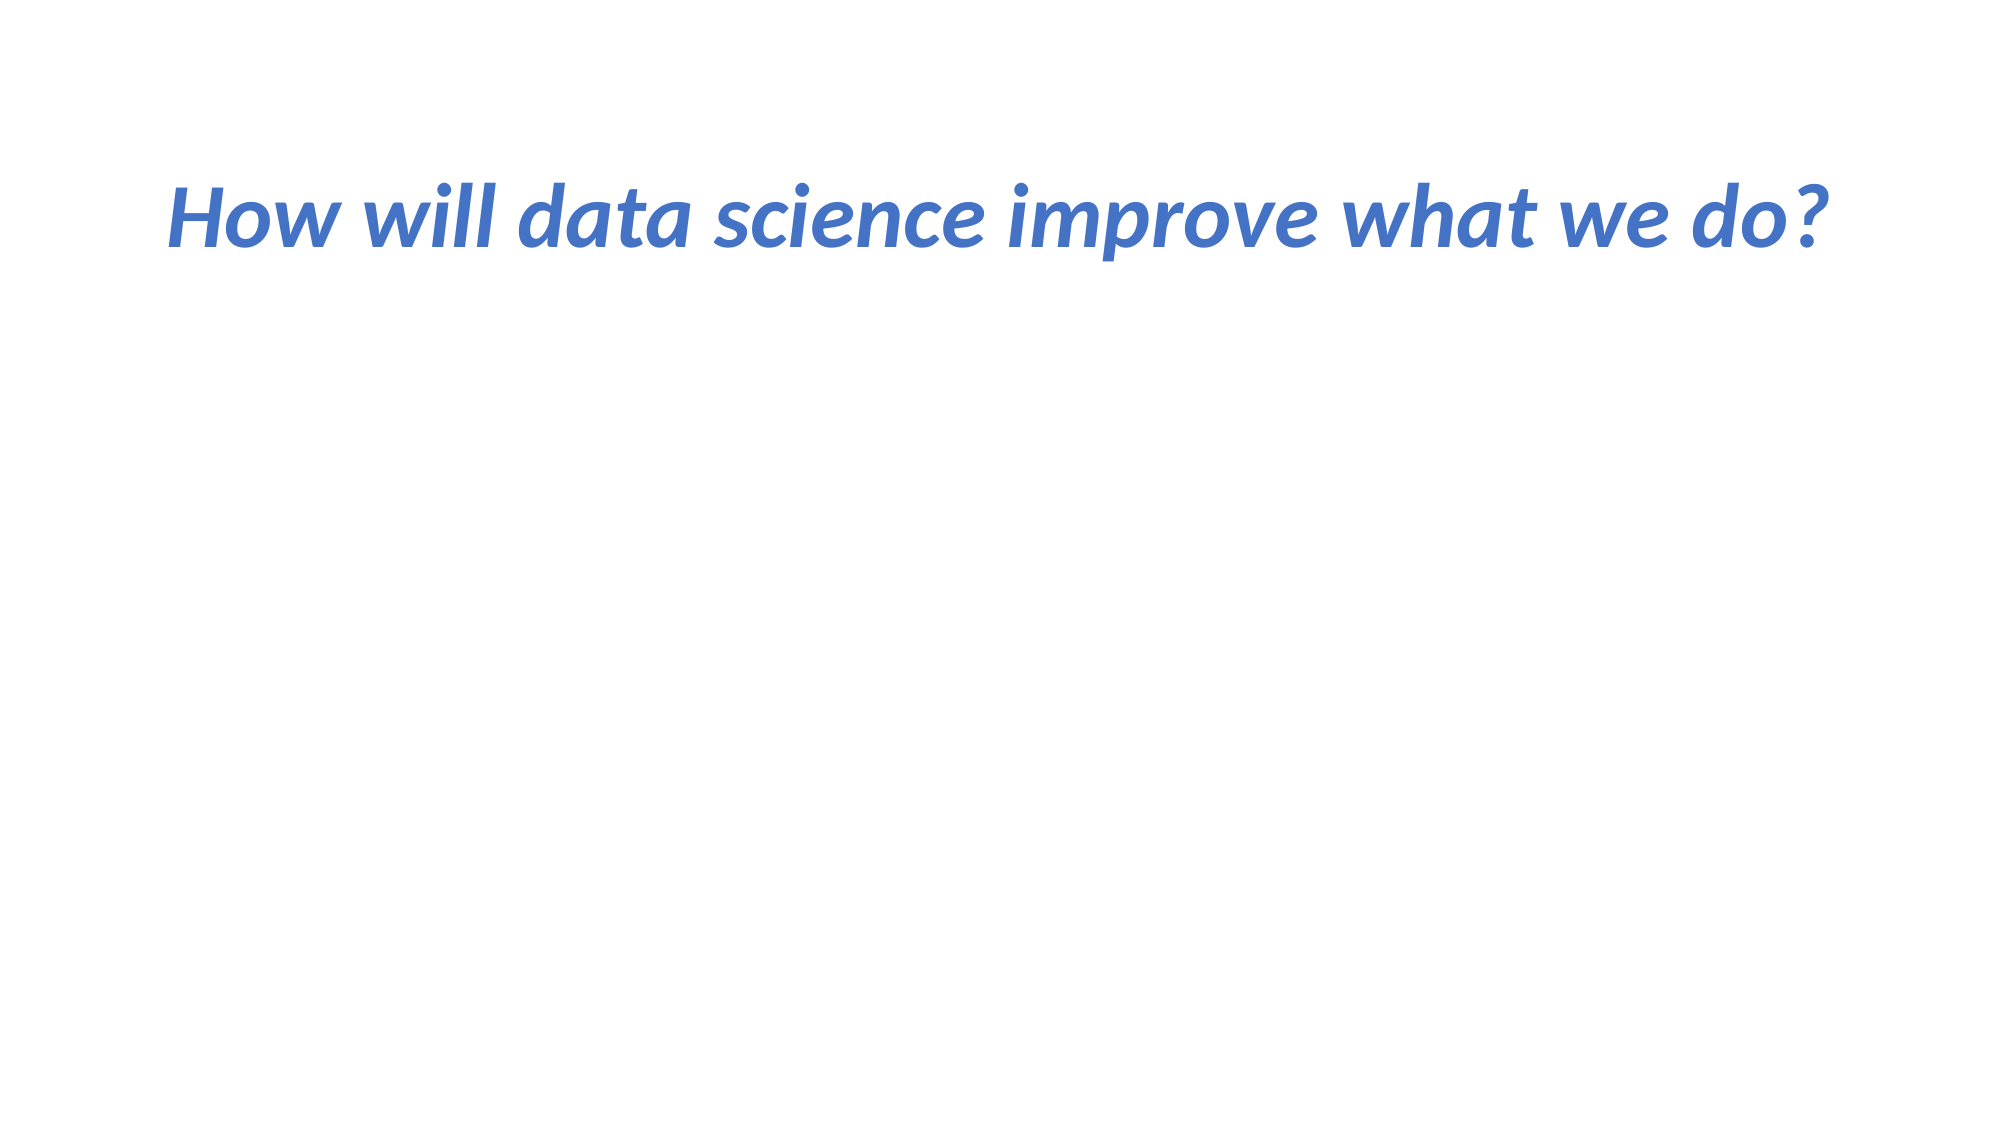

How will data science improve what we do?